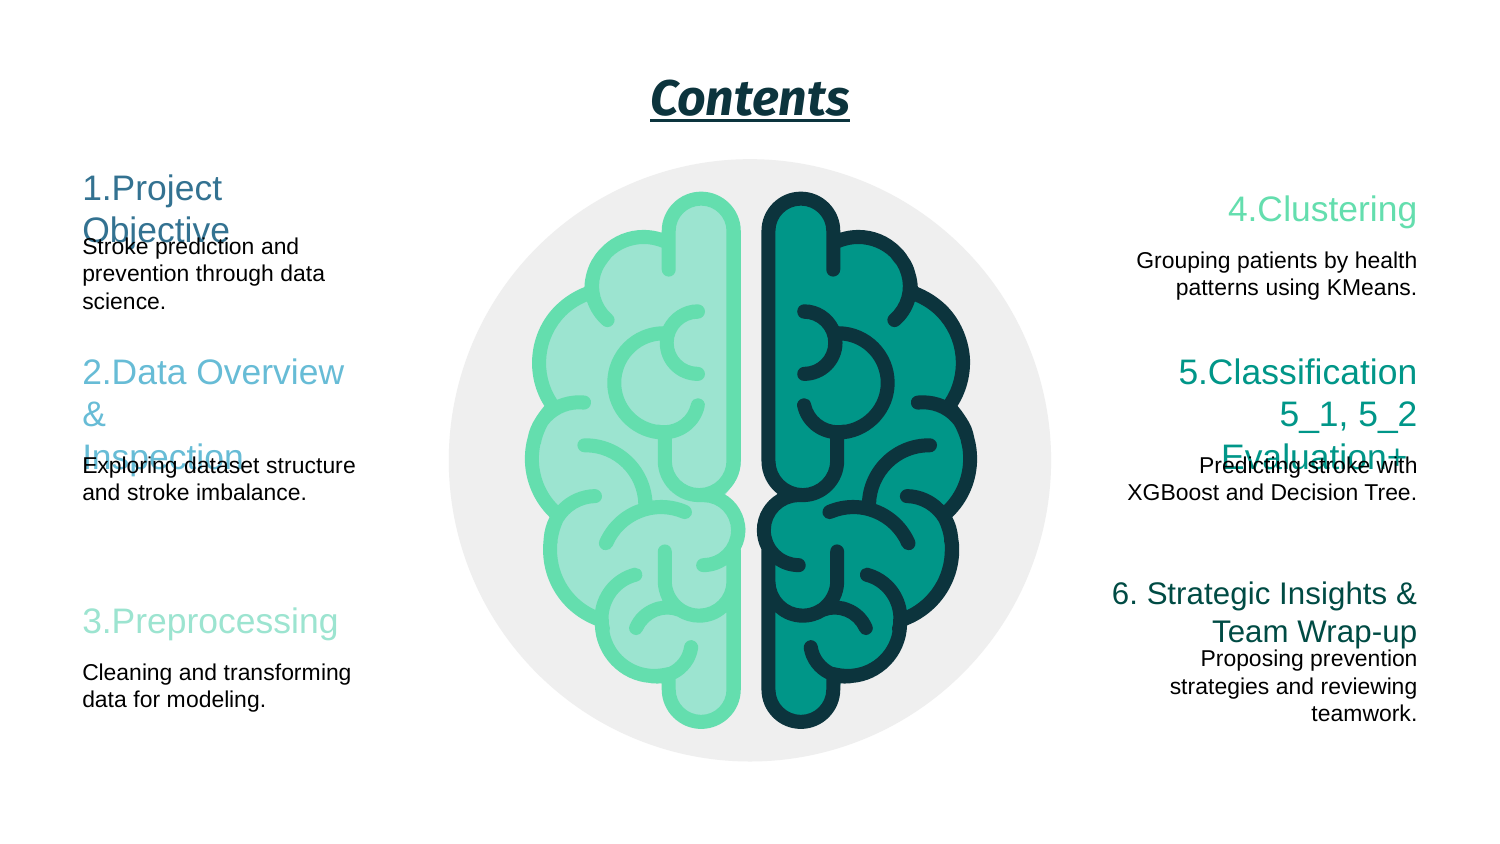

# Contents
Mercury
Planet Mercury is the closest object to the Sun

1.Project Objective
4.Clustering
Stroke prediction and prevention through data science.
Grouping patients by health patterns using KMeans.
Mars
Despite being red,
Mars is a cold place
2.Data Overview &
Inspection
5.Classification
5_1, 5_2 Evaluation+
Exploring dataset structure and stroke imbalance.
Predicting stroke with XGBoost and Decision Tree.
Jupiter
Jupiter is a gas giant
and the biggest planet
6. Strategic Insights & Team Wrap-up
3.Preprocessing
Cleaning and transforming data for modeling.
Proposing prevention strategies and reviewing teamwork.